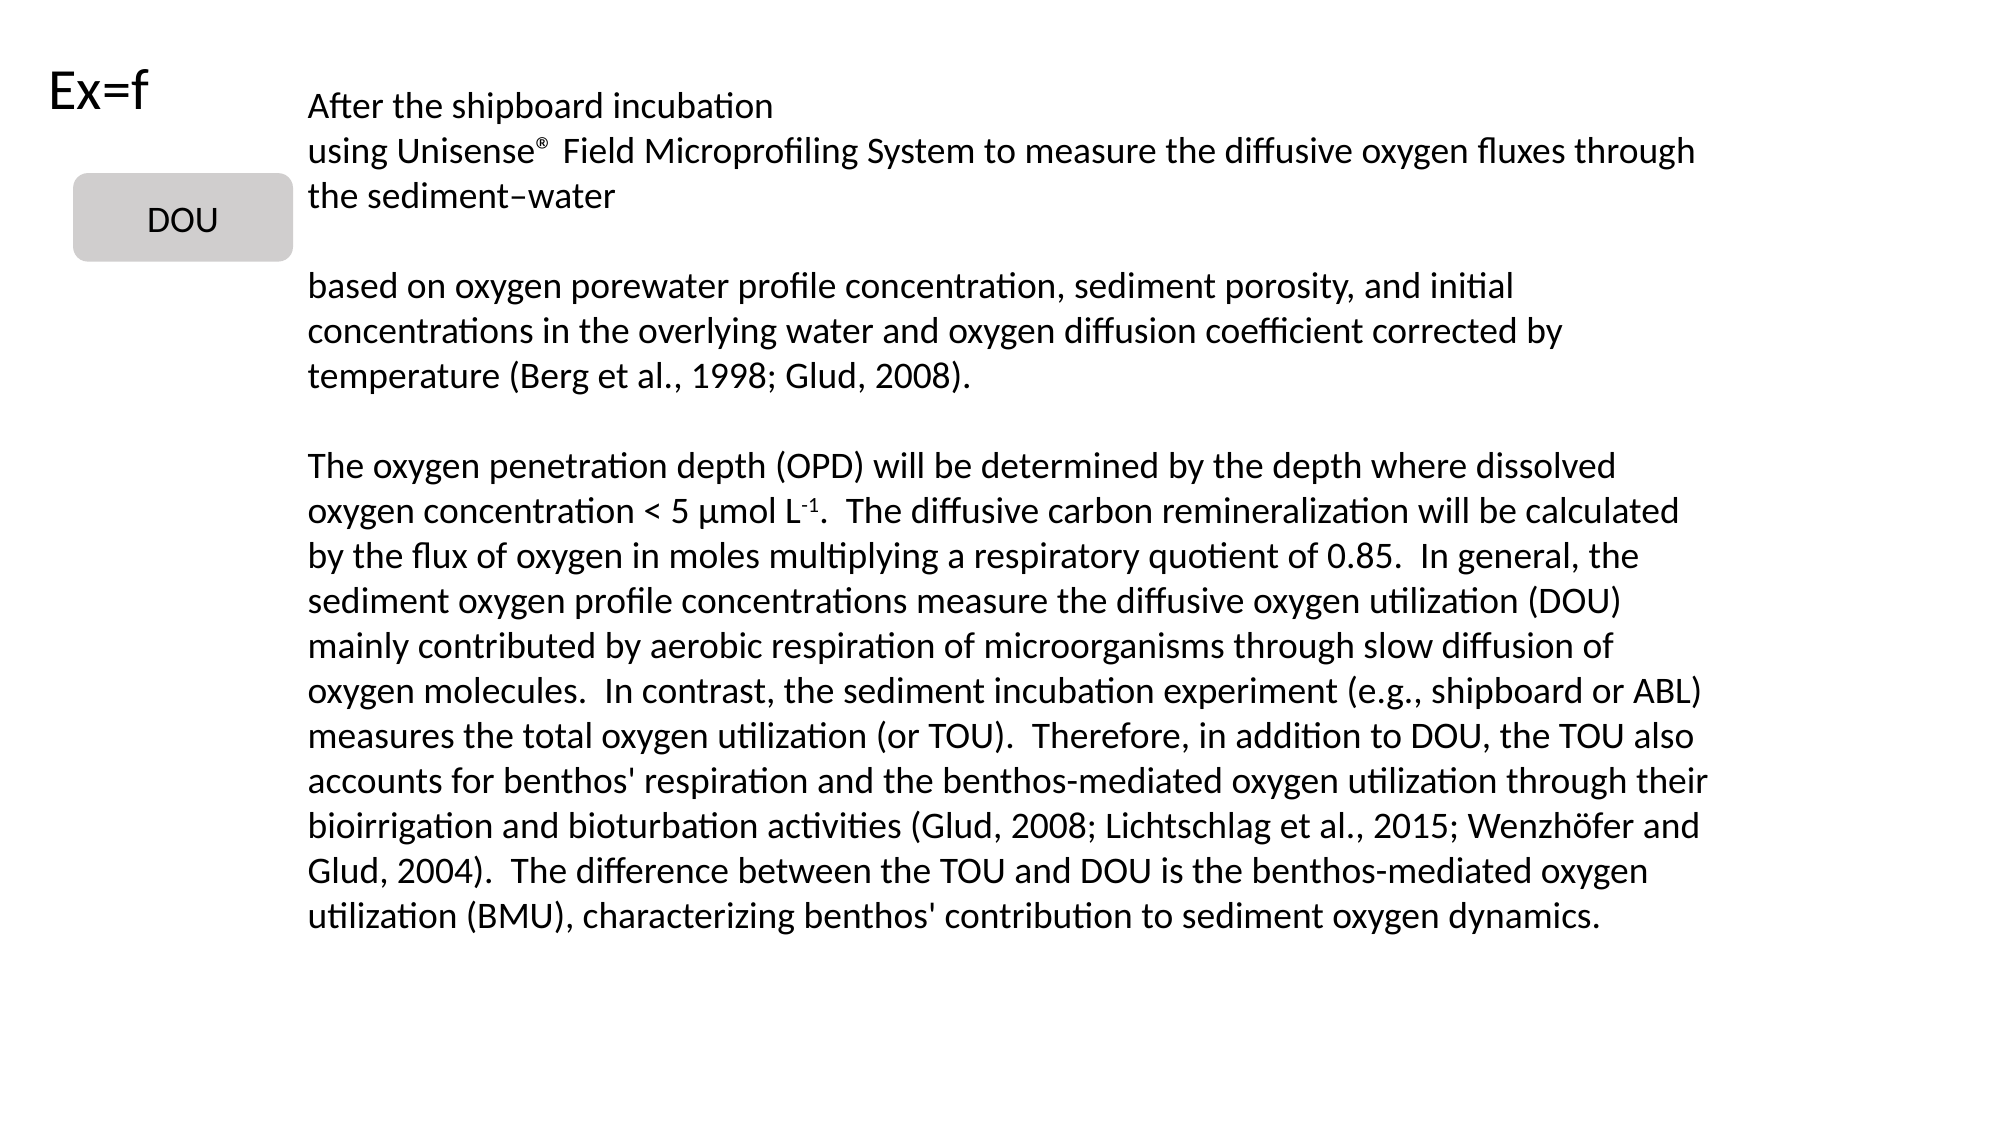

Ex=f
After the shipboard incubation
using Unisense® Field Microprofiling System to measure the diffusive oxygen fluxes through the sediment–water

based on oxygen porewater profile concentration, sediment porosity, and initial concentrations in the overlying water and oxygen diffusion coefficient corrected by temperature (Berg et al., 1998; Glud, 2008).

The oxygen penetration depth (OPD) will be determined by the depth where dissolved oxygen concentration < 5 µmol L-1.  The diffusive carbon remineralization will be calculated by the flux of oxygen in moles multiplying a respiratory quotient of 0.85.  In general, the sediment oxygen profile concentrations measure the diffusive oxygen utilization (DOU) mainly contributed by aerobic respiration of microorganisms through slow diffusion of oxygen molecules.  In contrast, the sediment incubation experiment (e.g., shipboard or ABL) measures the total oxygen utilization (or TOU).  Therefore, in addition to DOU, the TOU also accounts for benthos' respiration and the benthos-mediated oxygen utilization through their bioirrigation and bioturbation activities (Glud, 2008; Lichtschlag et al., 2015; Wenzhöfer and Glud, 2004).  The difference between the TOU and DOU is the benthos-mediated oxygen utilization (BMU), characterizing benthos' contribution to sediment oxygen dynamics.
DOU